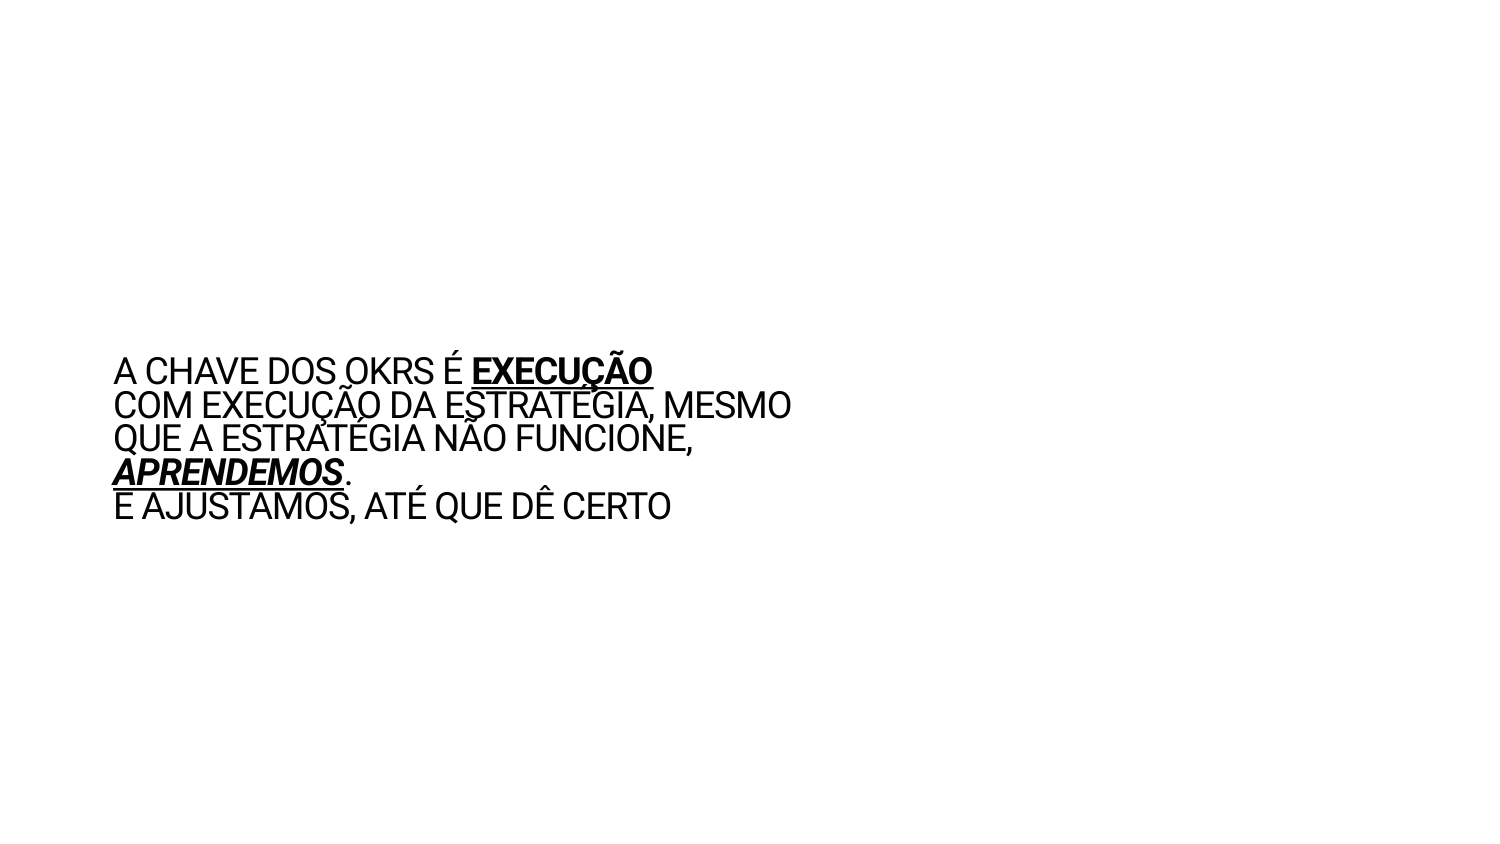

A CHAVE DOS OKRS É EXECUÇÃO
COM EXECUÇÃO DA ESTRATÉGIA, MESMO QUE A ESTRATÉGIA NÃO FUNCIONE, APRENDEMOS.
E AJUSTAMOS, ATÉ QUE DÊ CERTO